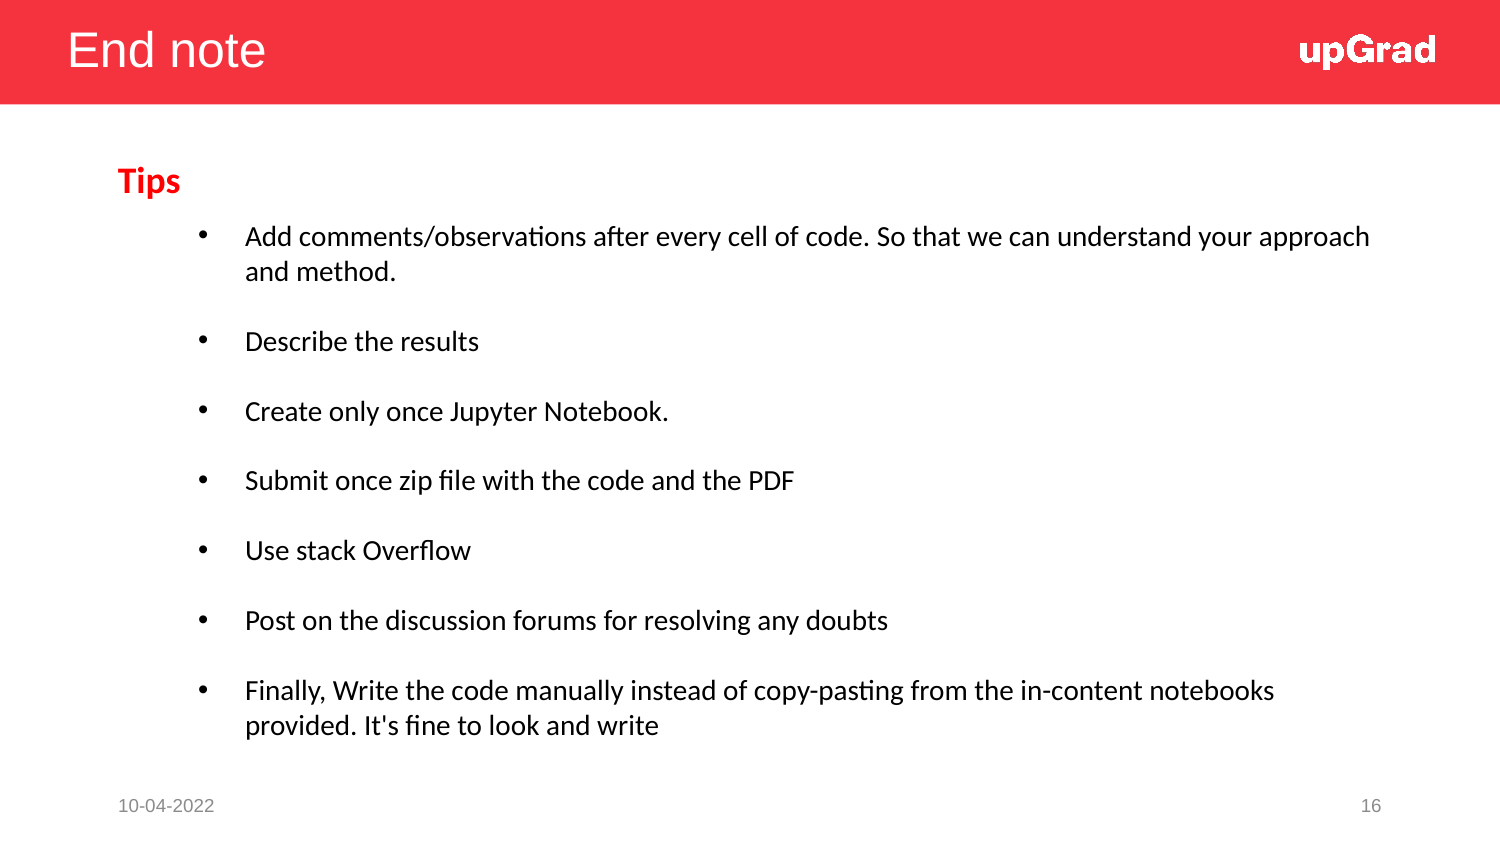

# End note
Tips
Add comments/observations after every cell of code. So that we can understand your approach and method.

Describe the results

Create only once Jupyter Notebook.

Submit once zip file with the code and the PDF

Use stack Overflow

Post on the discussion forums for resolving any doubts

Finally, Write the code manually instead of copy-pasting from the in-content notebooks provided. It's fine to look and write
10-04-2022
16